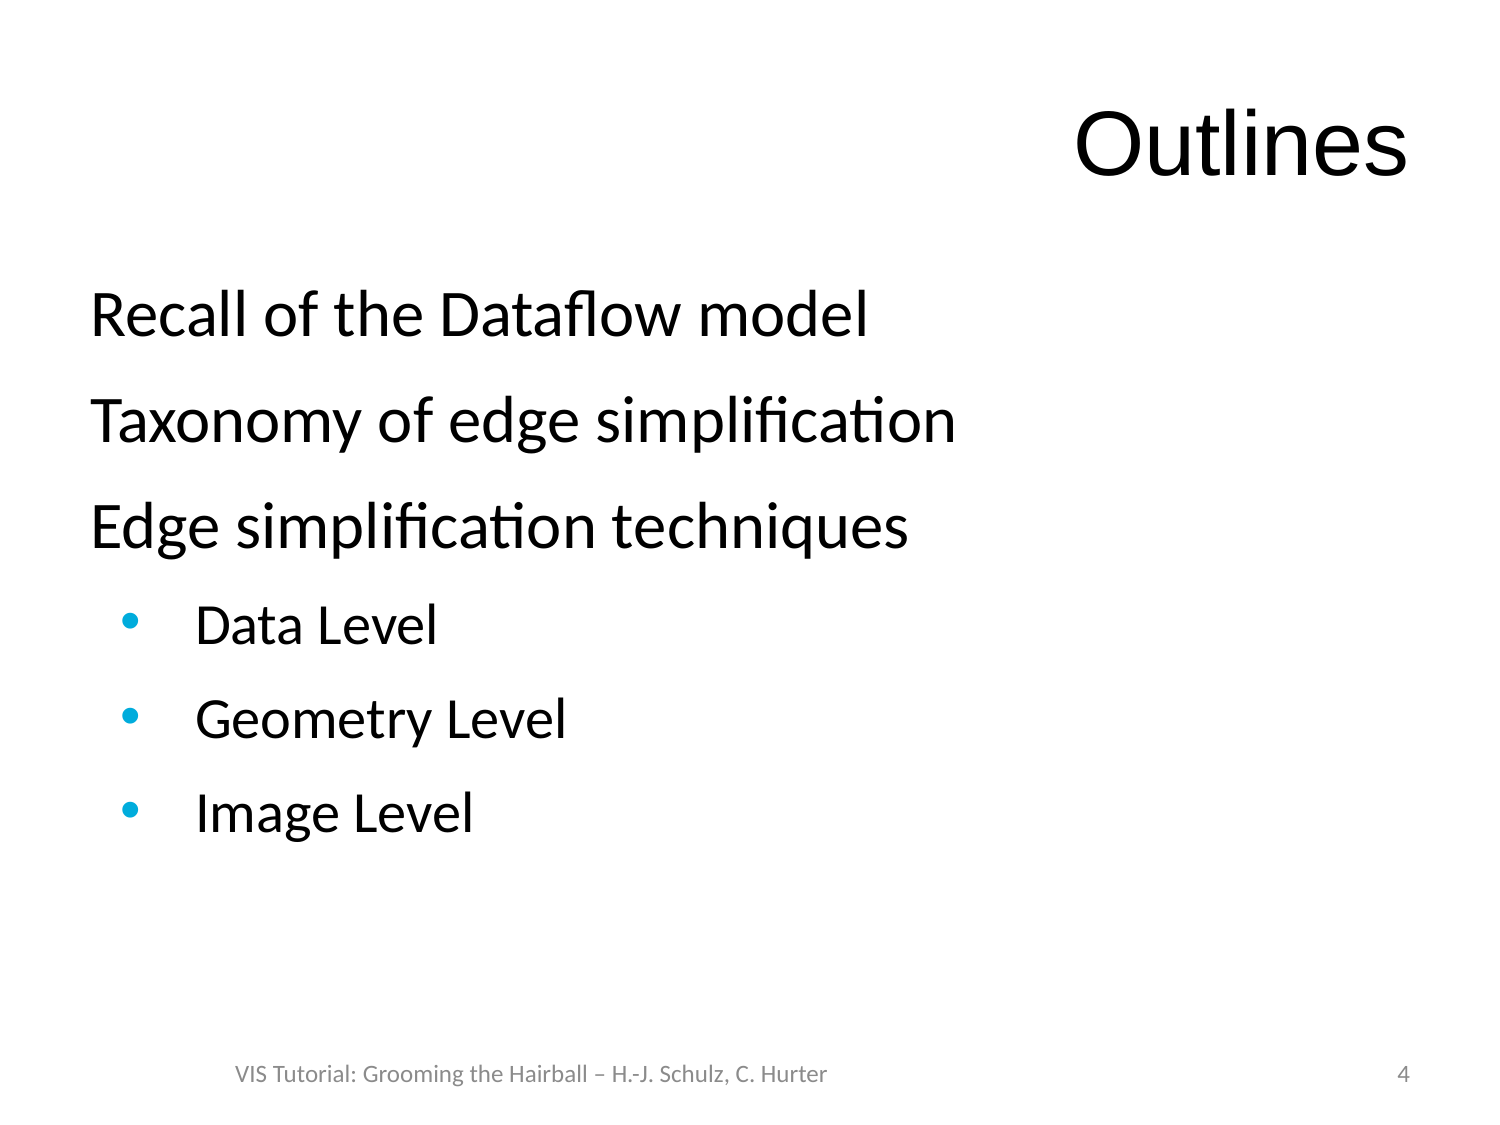

# Outlines
Recall of the Dataflow model
Taxonomy of edge simplification
Edge simplification techniques
Data Level
Geometry Level
Image Level

VIS Tutorial: Grooming the Hairball – H.-J. Schulz, C. Hurter
4